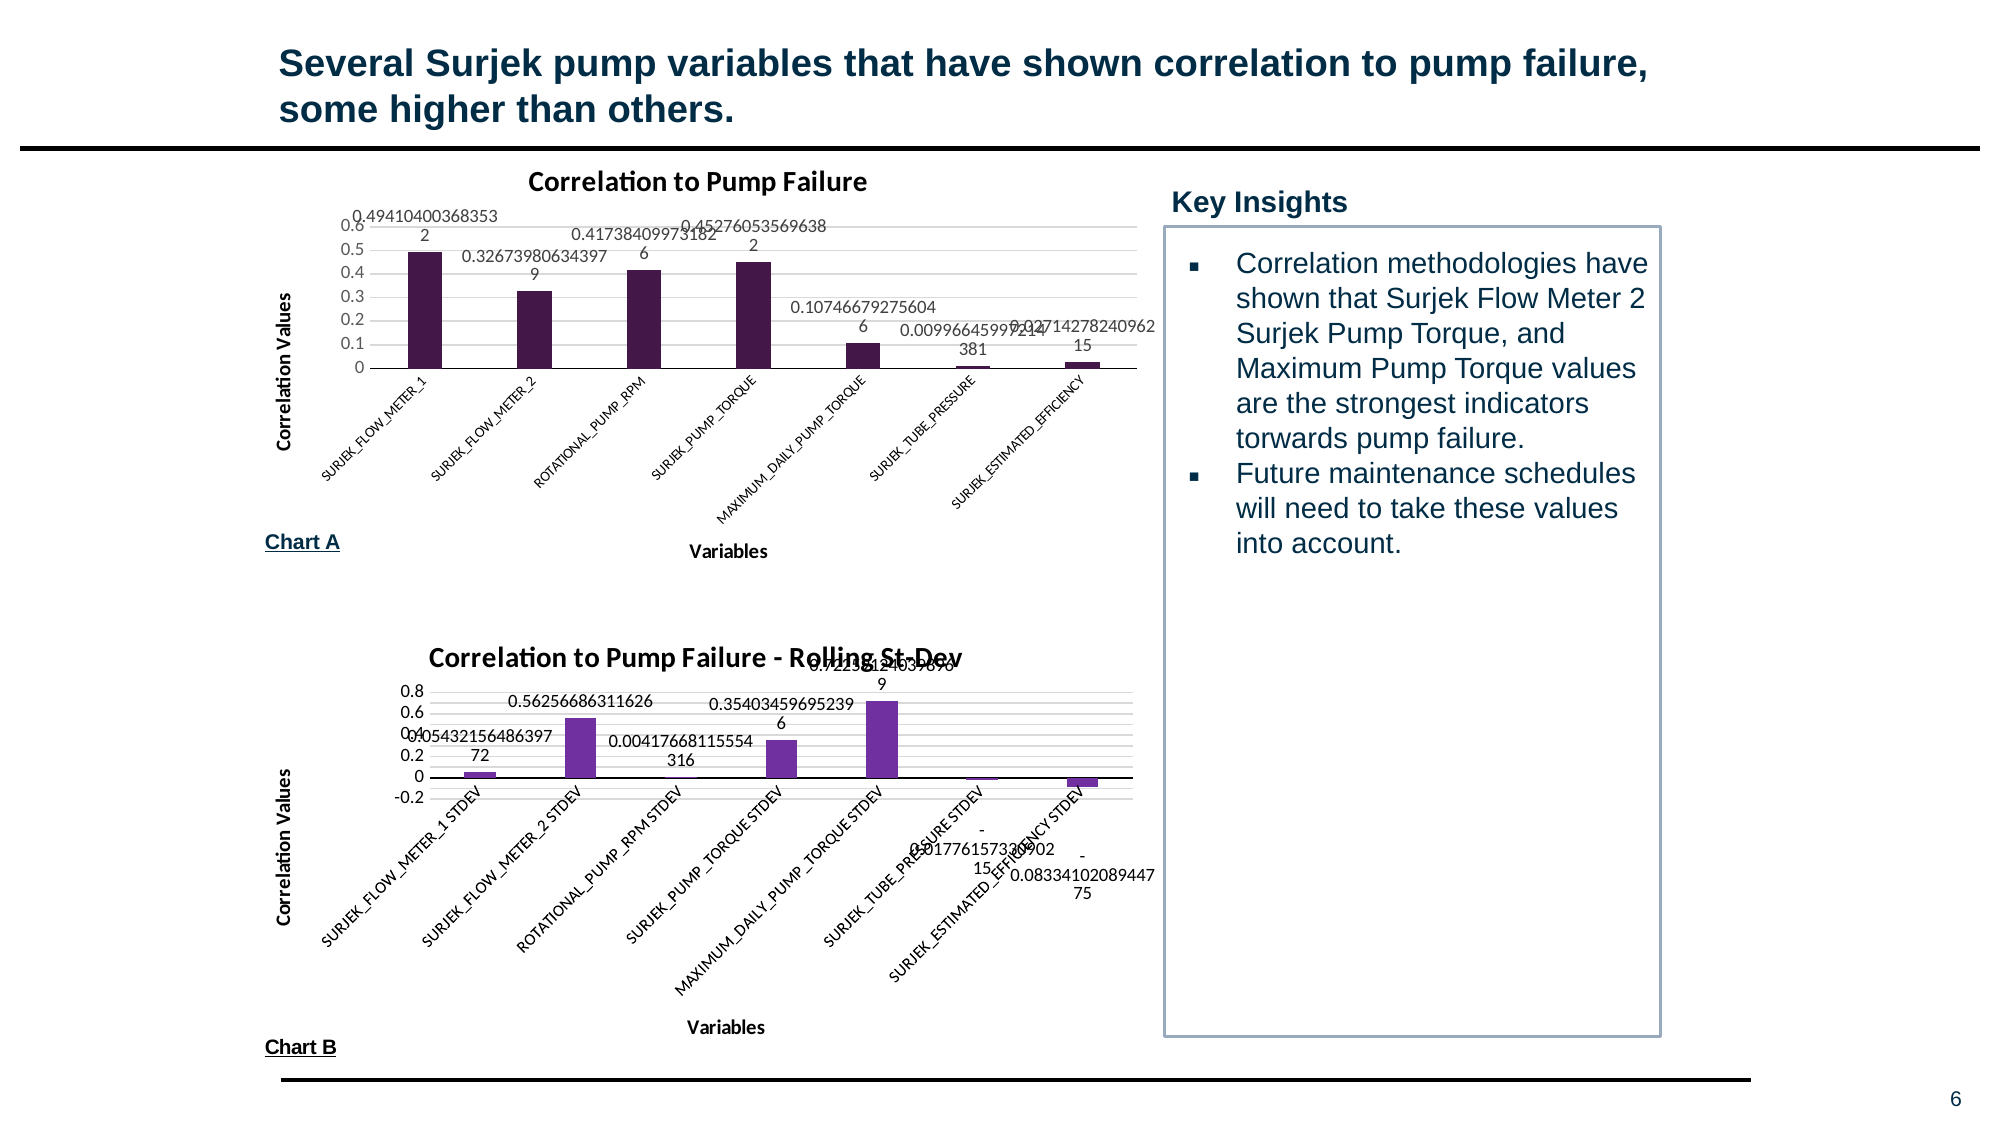

# Several Surjek pump variables that have shown correlation to pump failure, some higher than others.

### Chart: Correlation to Pump Failure

| Category |  |
|---|---|
| SURJEK_FLOW_METER_1 | 0.49410400368353197 |
| SURJEK_FLOW_METER_2 | 0.32673980634397926 |
| ROTATIONAL_PUMP_RPM | 0.4173840997318259 |
| SURJEK_PUMP_TORQUE | 0.45276053569638247 |
| MAXIMUM_DAILY_PUMP_TORQUE | 0.1074667927560461 |
| SURJEK_TUBE_PRESSURE | 0.009966459972143814 |
| SURJEK_ESTIMATED_EFFICIENCY | 0.027142782409621483 |
Key Insights

Correlation methodologies have shown that Surjek Flow Meter 2 Surjek Pump Torque, and Maximum Pump Torque values are the strongest indicators torwards pump failure.
Future maintenance schedules will need to take these values into account.

Chart A

### Chart: Correlation to Pump Failure - Rolling St-Dev

| Category |  |
|---|---|
| SURJEK_FLOW_METER_1 STDEV | 0.05432156486397724 |
| SURJEK_FLOW_METER_2 STDEV | 0.5625668631162597 |
| ROTATIONAL_PUMP_RPM STDEV | 0.004176681155543158 |
| SURJEK_PUMP_TORQUE STDEV | 0.354034596952396 |
| MAXIMUM_DAILY_PUMP_TORQUE STDEV | 0.7225912403989693 |
| SURJEK_TUBE_PRESSURE STDEV | -0.01776157330902153 |
| SURJEK_ESTIMATED_EFFICIENCY STDEV | -0.08334102089447748 |